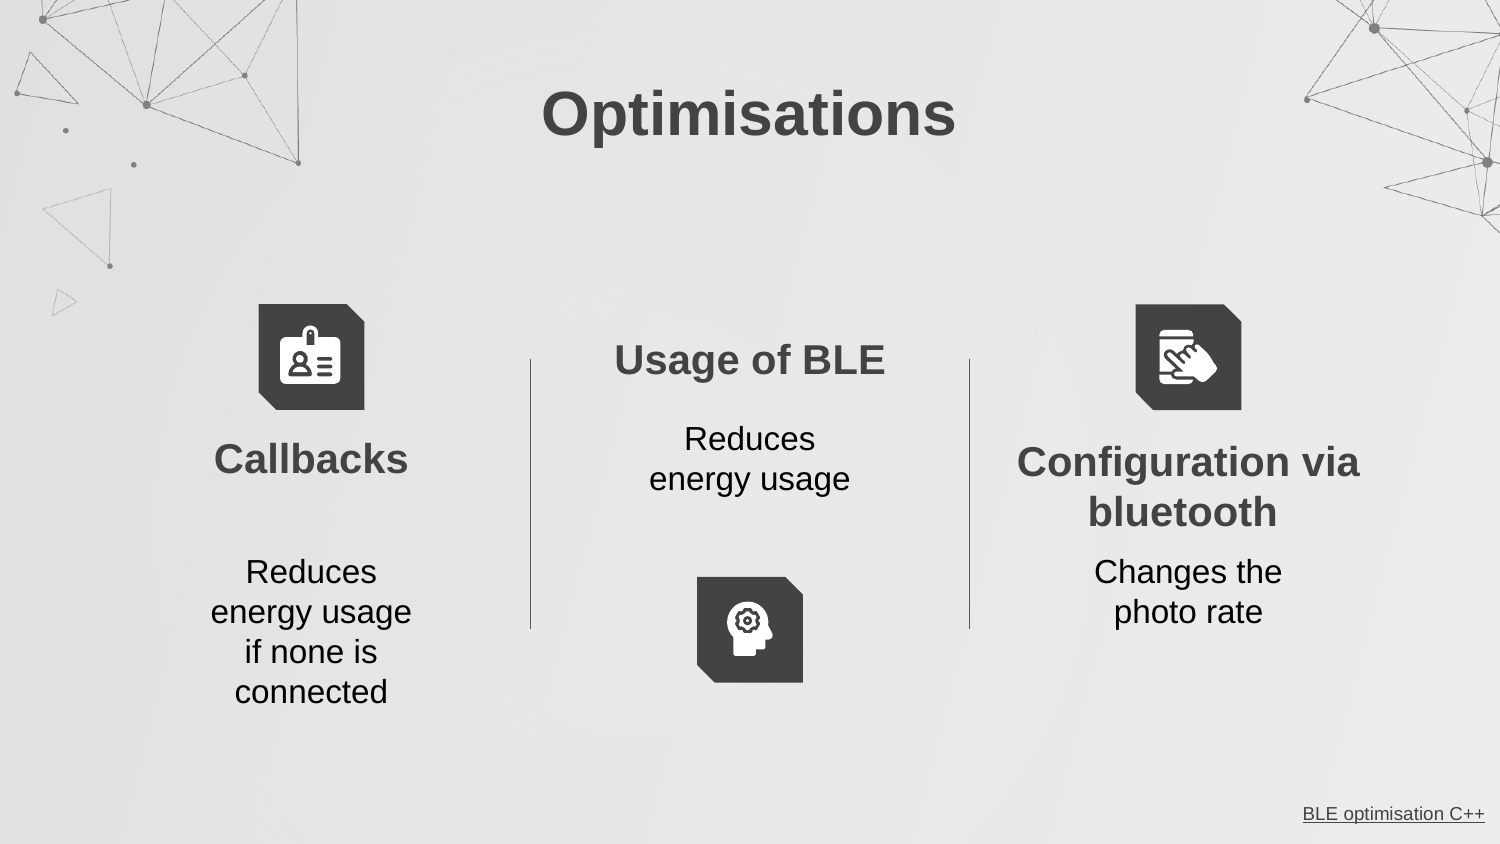

Optimisations

Usage of BLE

Configuration via bluetooth
Reduces energy usage

# Callbacks
Reduces energy usage if none is connected
Changes the photo rate

BLE optimisation C++